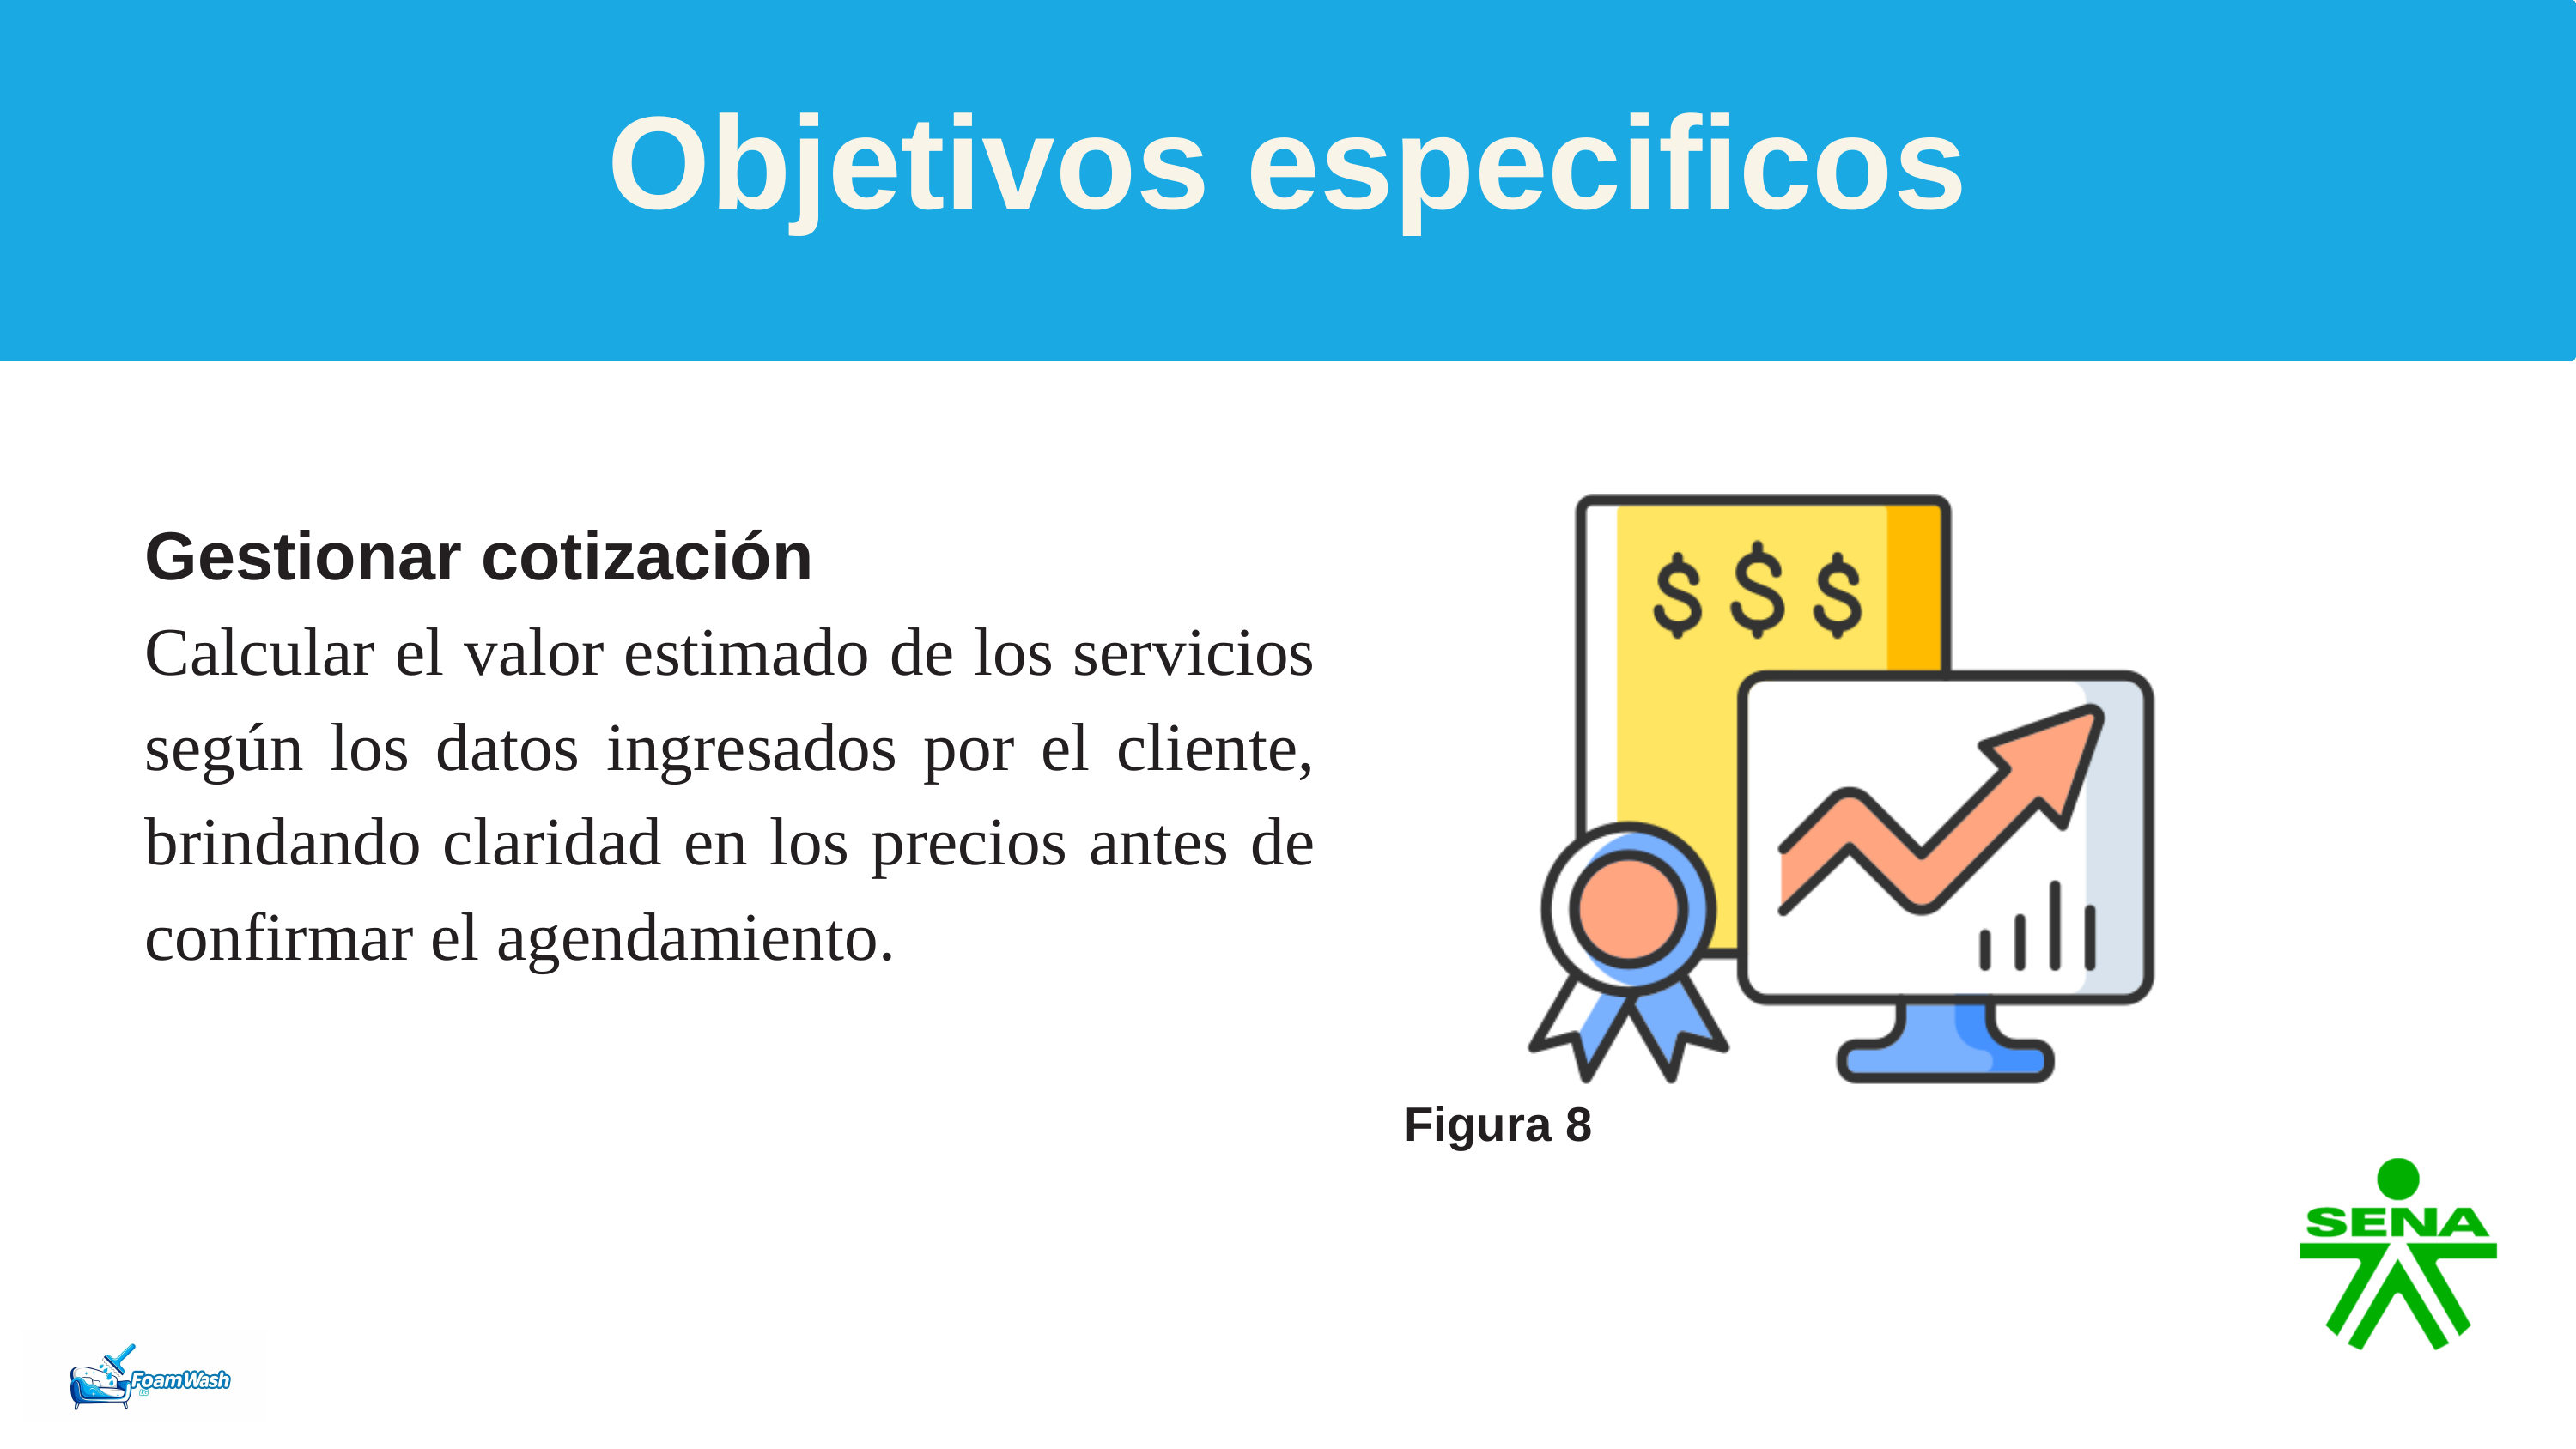

Objetivos especificos

Gestionar cotización
Calcular el valor estimado de los servicios según los datos ingresados por el cliente, brindando claridad en los precios antes de confirmar el agendamiento.

Figura 8